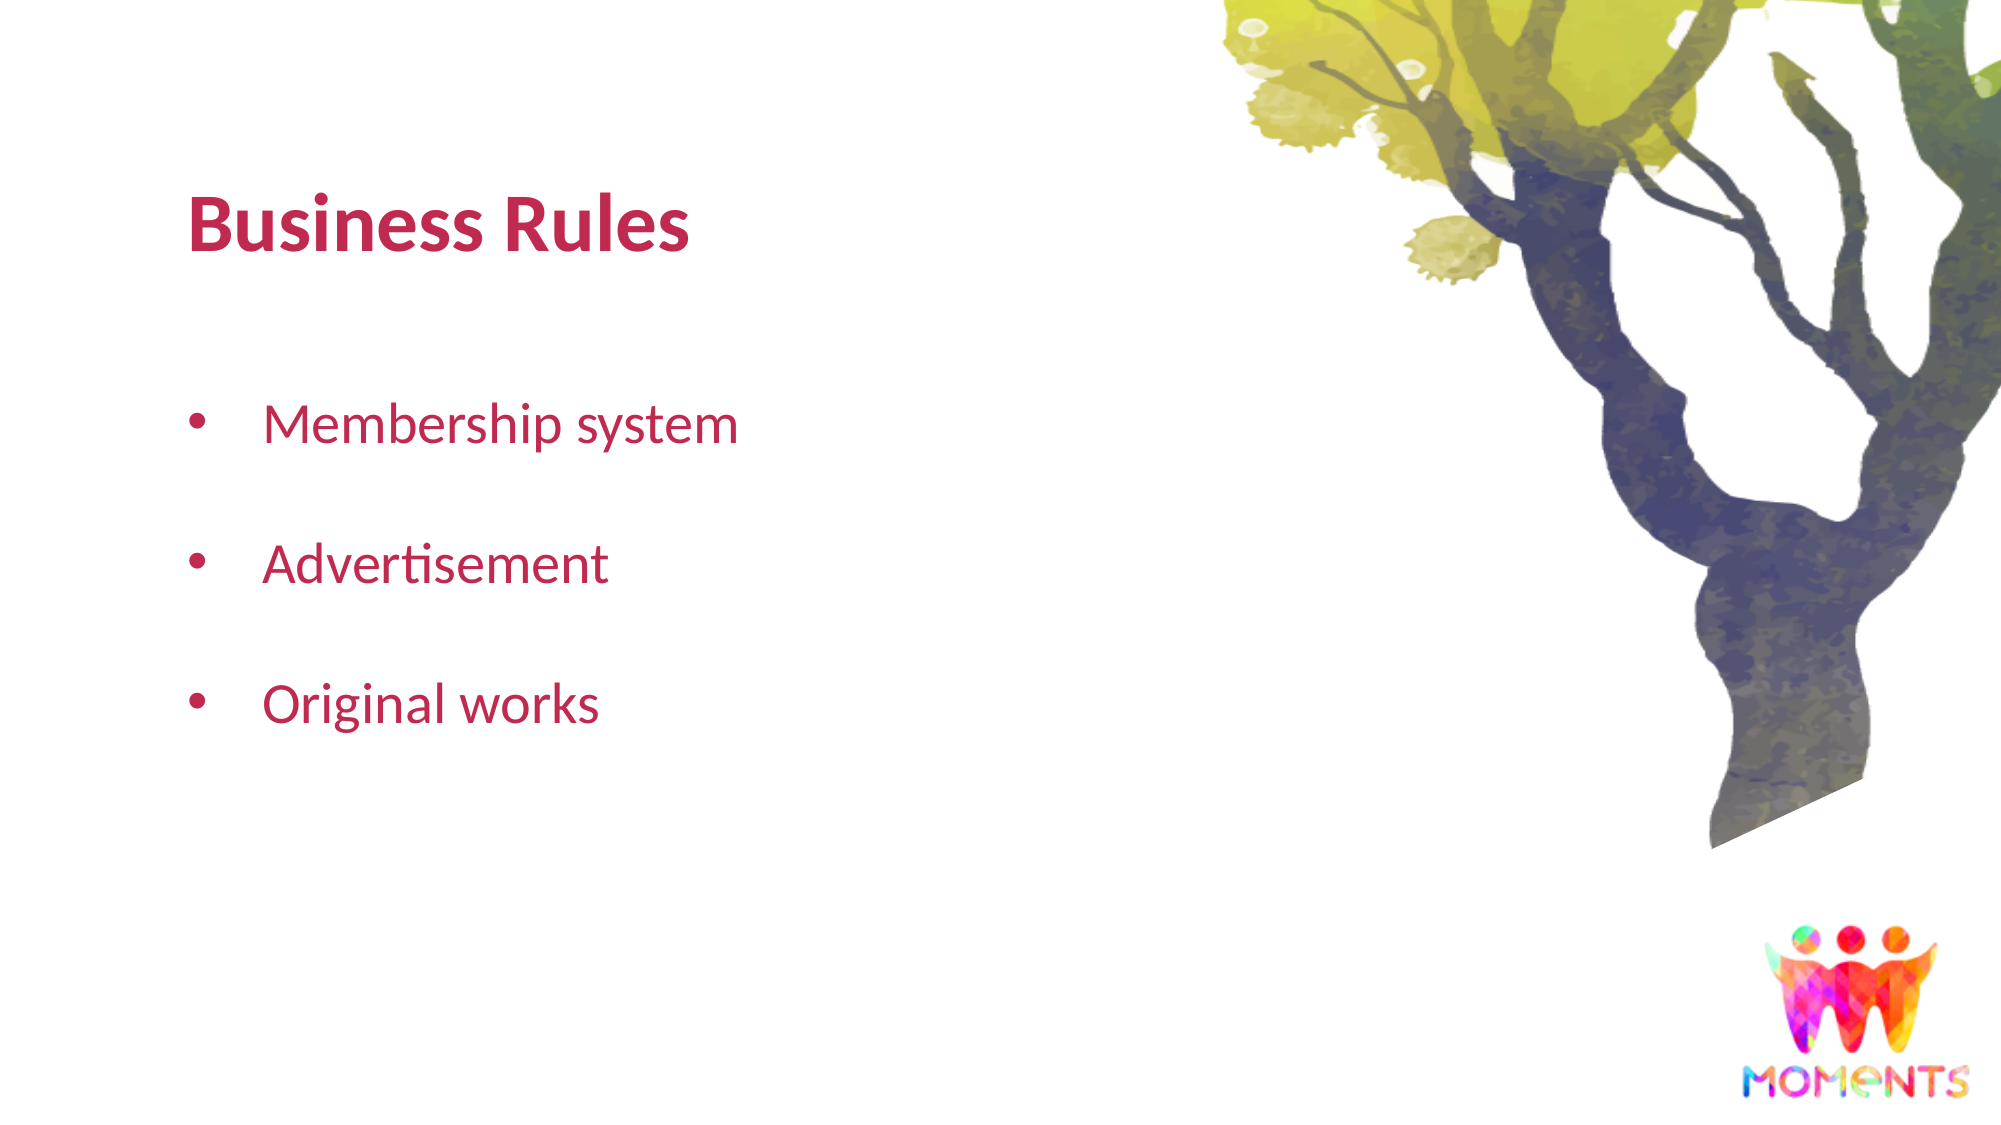

Business Rules
Membership system

Advertisement

Original works